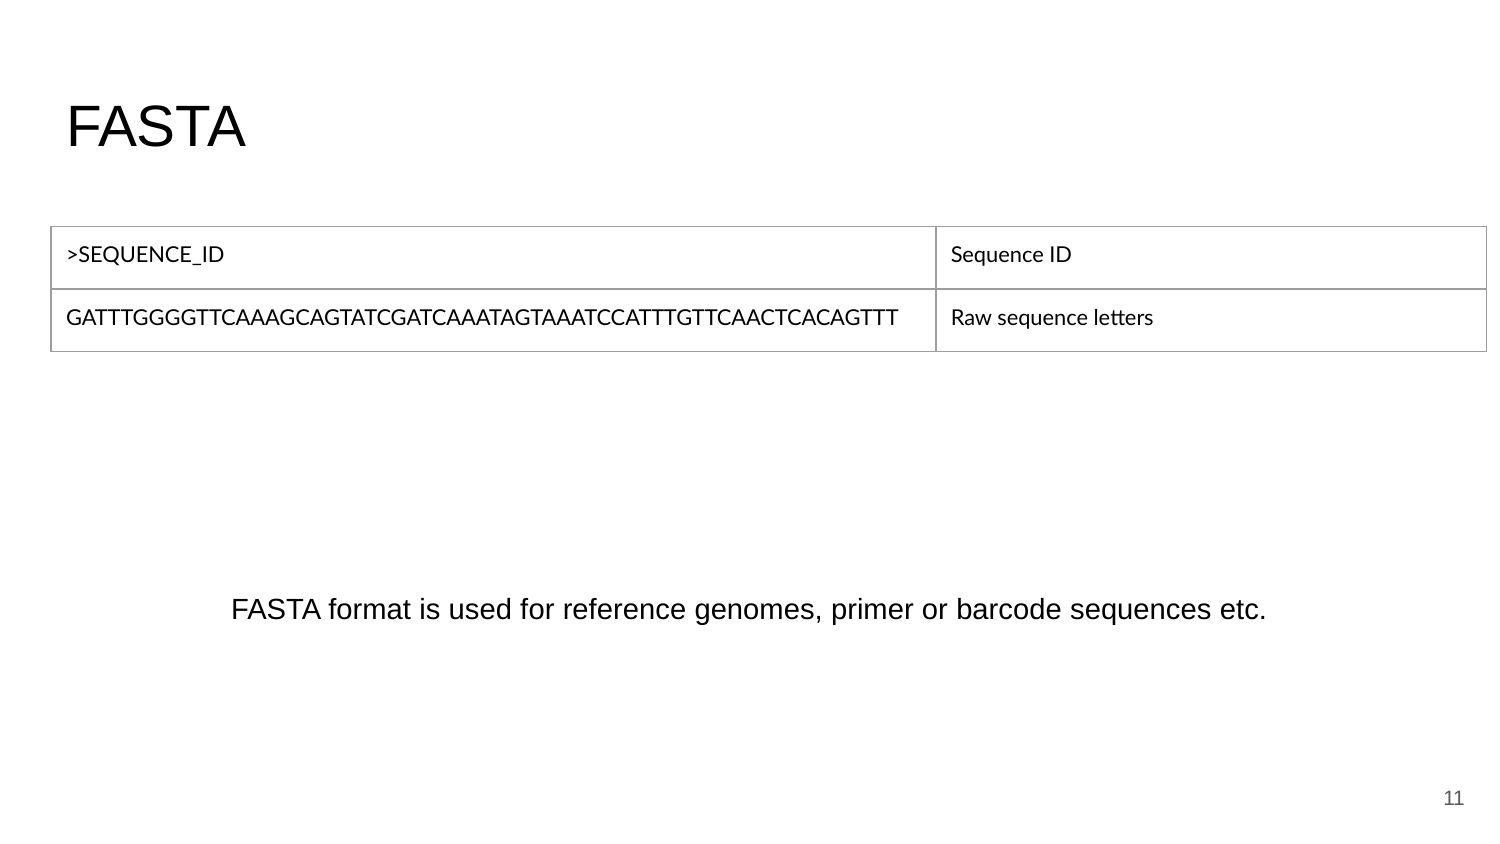

# FASTA
| >SEQUENCE\_ID | Sequence ID |
| --- | --- |
| GATTTGGGGTTCAAAGCAGTATCGATCAAATAGTAAATCCATTTGTTCAACTCACAGTTT | Raw sequence letters |
FASTA format is used for reference genomes, primer or barcode sequences etc.
11